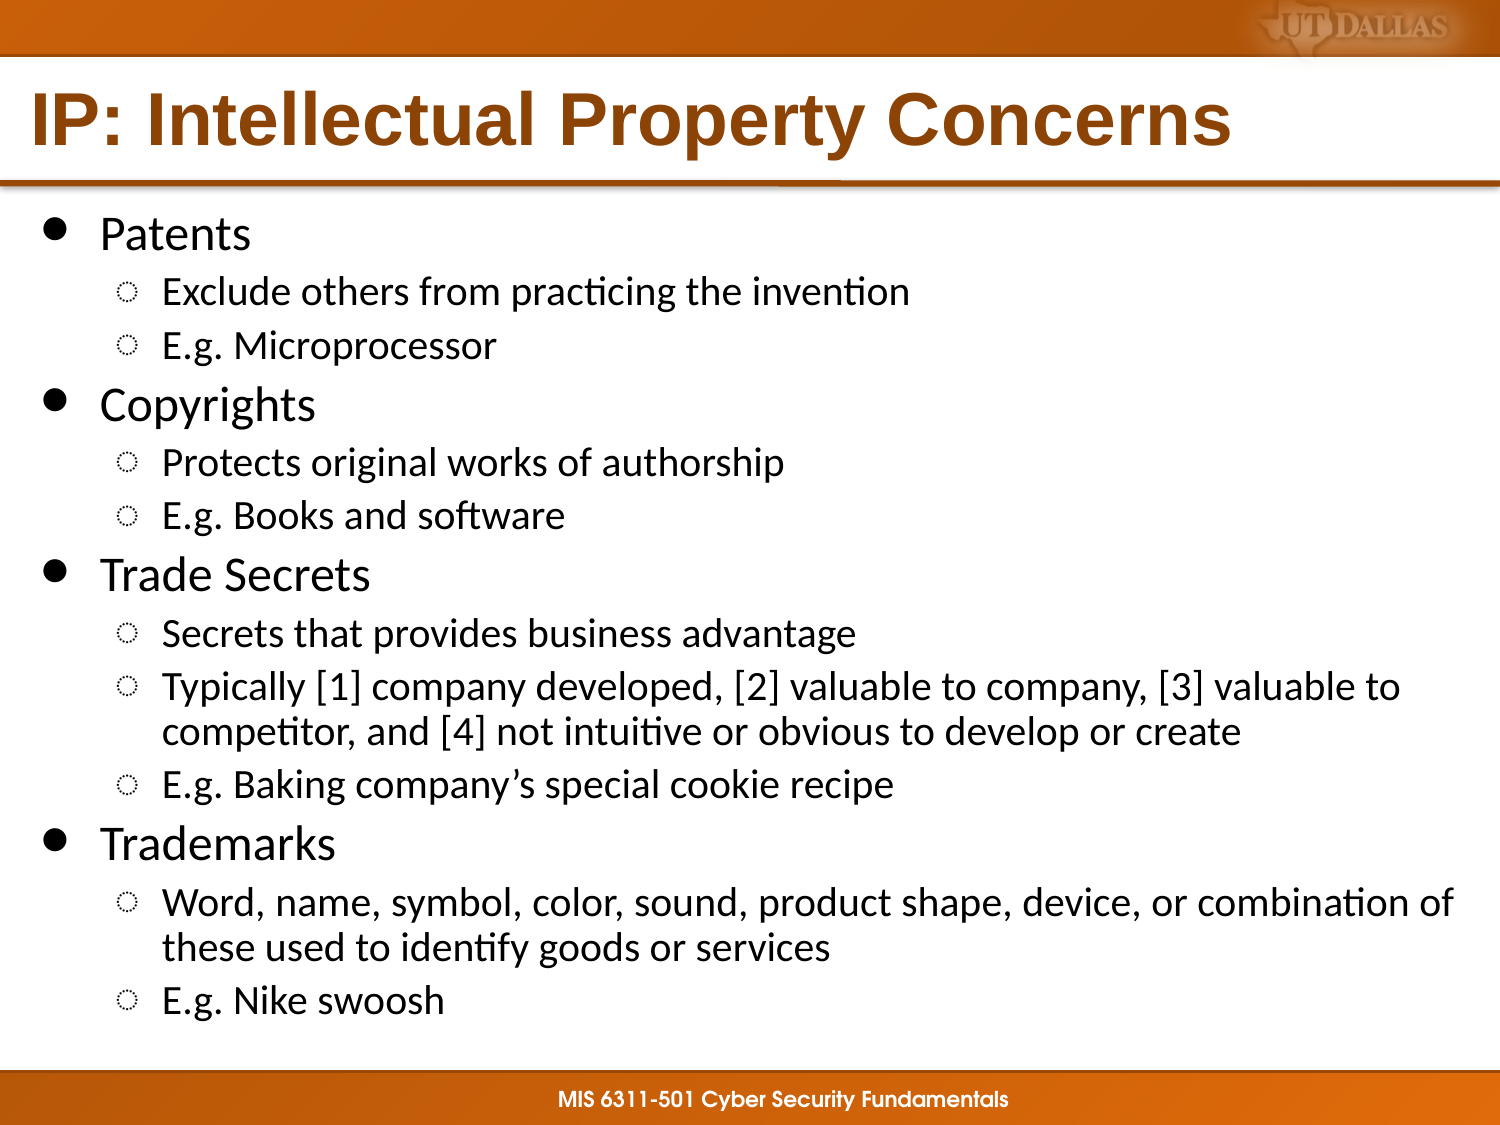

# IP: Intellectual Property Concerns
Patents
Exclude others from practicing the invention
E.g. Microprocessor
Copyrights
Protects original works of authorship
E.g. Books and software
Trade Secrets
Secrets that provides business advantage
Typically [1] company developed, [2] valuable to company, [3] valuable to competitor, and [4] not intuitive or obvious to develop or create
E.g. Baking company’s special cookie recipe
Trademarks
Word, name, symbol, color, sound, product shape, device, or combination of these used to identify goods or services
E.g. Nike swoosh